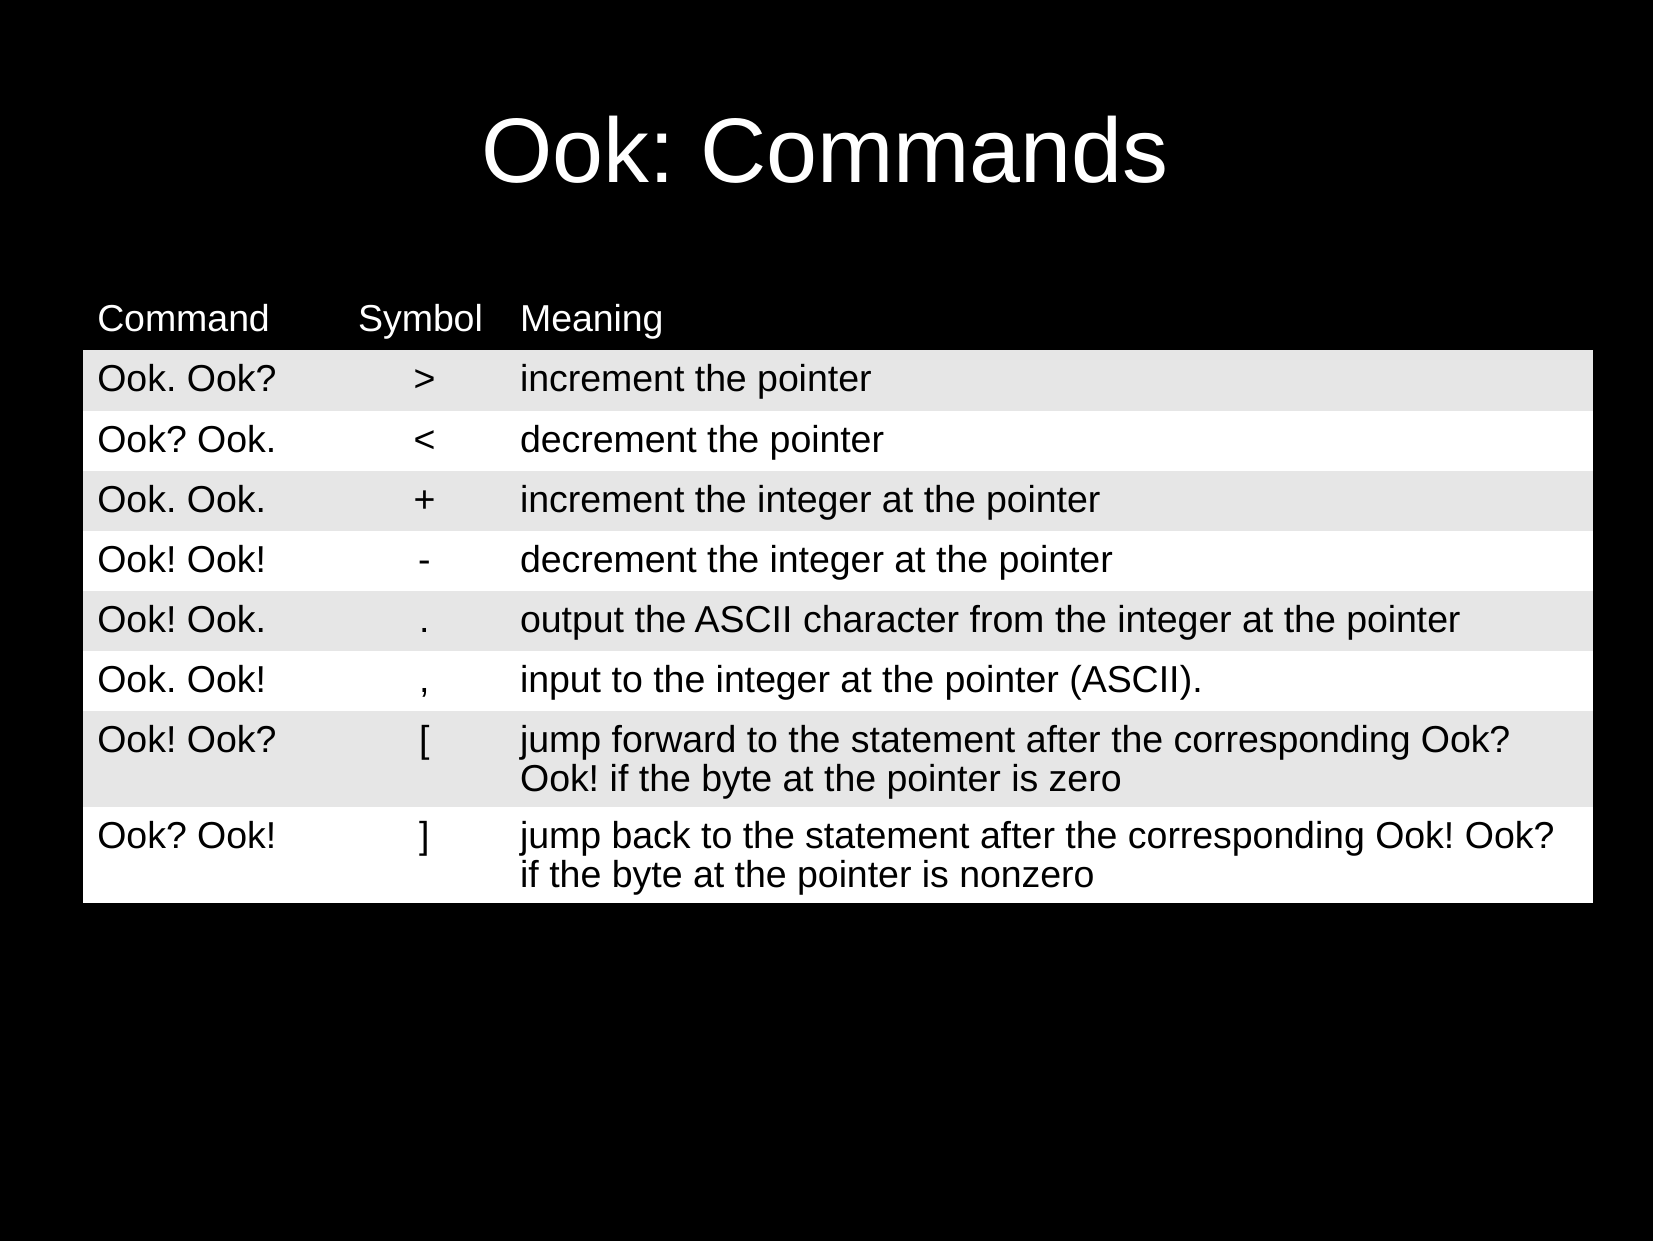

# Ook: Commands
| Command | Symbol | Meaning |
| --- | --- | --- |
| Ook. Ook? | > | increment the pointer |
| Ook? Ook. | < | decrement the pointer |
| Ook. Ook. | + | increment the integer at the pointer |
| Ook! Ook! | - | decrement the integer at the pointer |
| Ook! Ook. | . | output the ASCII character from the integer at the pointer |
| Ook. Ook! | , | input to the integer at the pointer (ASCII). |
| Ook! Ook? | [ | jump forward to the statement after the corresponding Ook? Ook! if the byte at the pointer is zero |
| Ook? Ook! | ] | jump back to the statement after the corresponding Ook! Ook? if the byte at the pointer is nonzero |